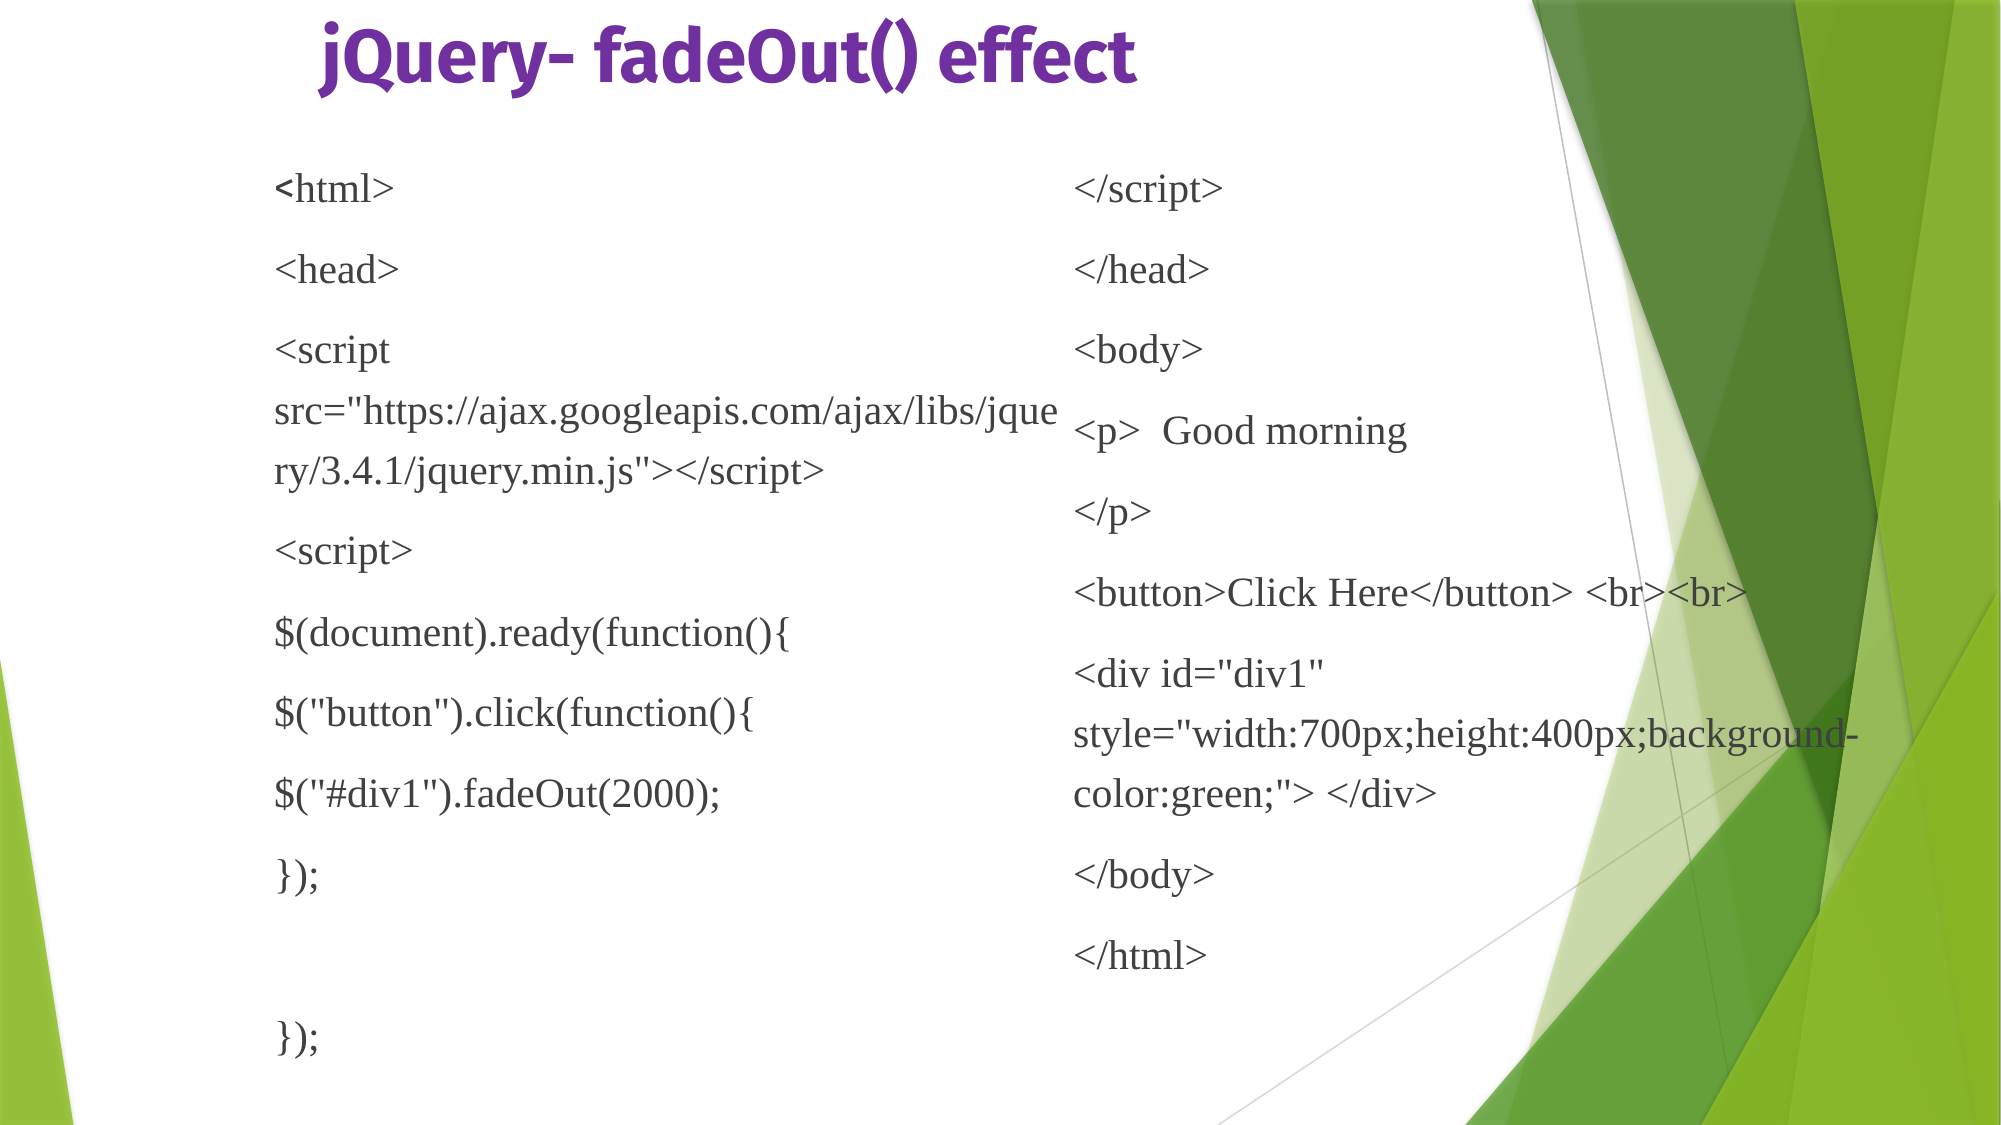

# jQuery- fadeOut() effect
<html>
<head>
<script src="https://ajax.googleapis.com/ajax/libs/jquery/3.4.1/jquery.min.js"></script>
<script>
$(document).ready(function(){
$("button").click(function(){
$("#div1").fadeOut(2000);
});

});
</script>
</head>
<body>
<p>  Good morning
</p>
<button>Click Here</button> <br><br>
<div id="div1" style="width:700px;height:400px;background-color:green;"> </div>
</body>
</html>